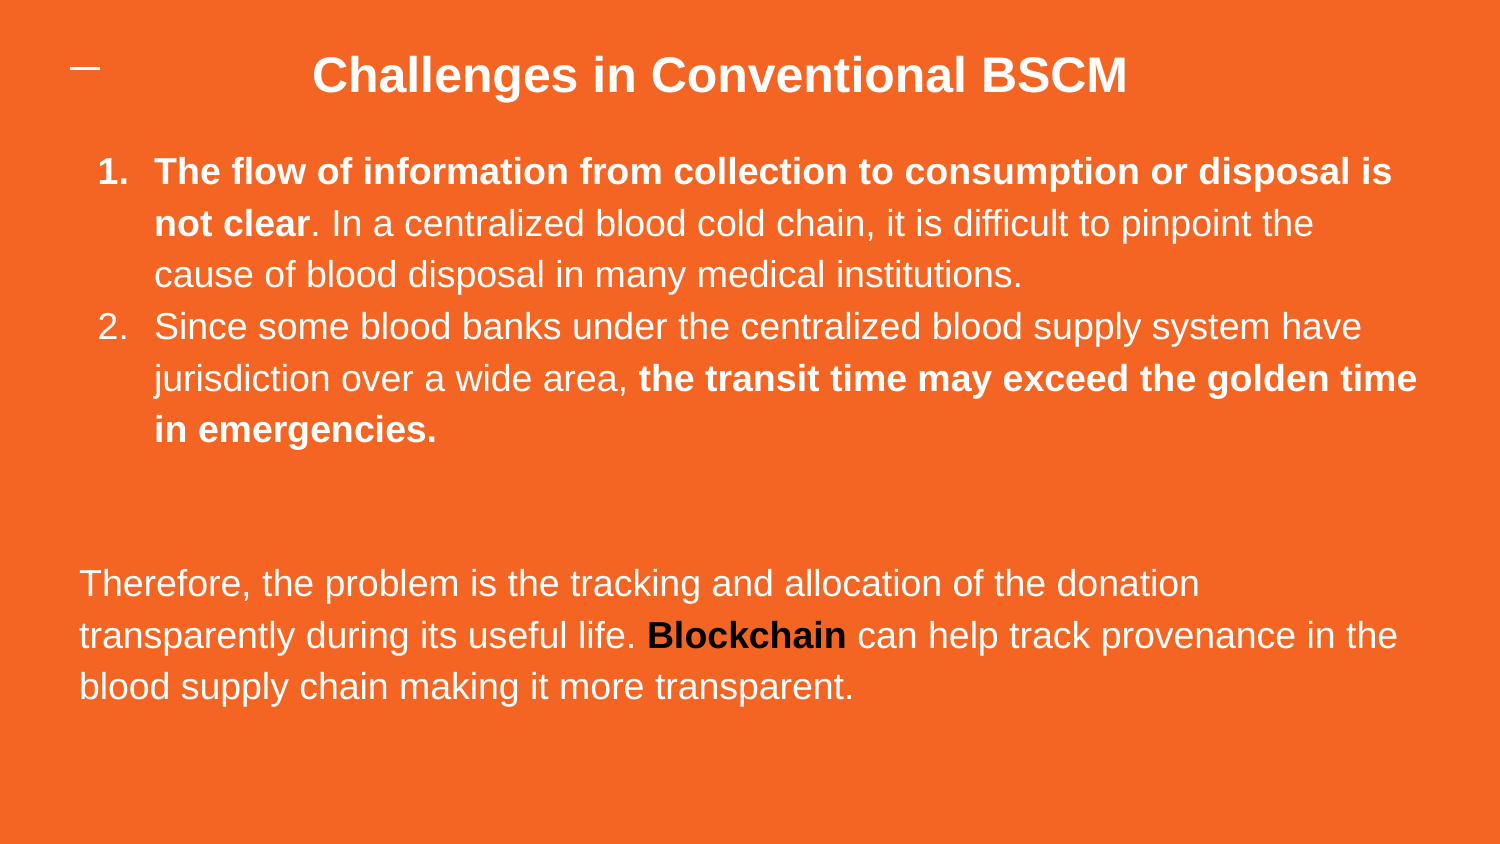

Challenges in Conventional BSCM
The flow of information from collection to consumption or disposal is not clear. In a centralized blood cold chain, it is difficult to pinpoint the cause of blood disposal in many medical institutions.
Since some blood banks under the centralized blood supply system have jurisdiction over a wide area, the transit time may exceed the golden time in emergencies.

Therefore, the problem is the tracking and allocation of the donation transparently during its useful life. Blockchain can help track provenance in the blood supply chain making it more transparent.